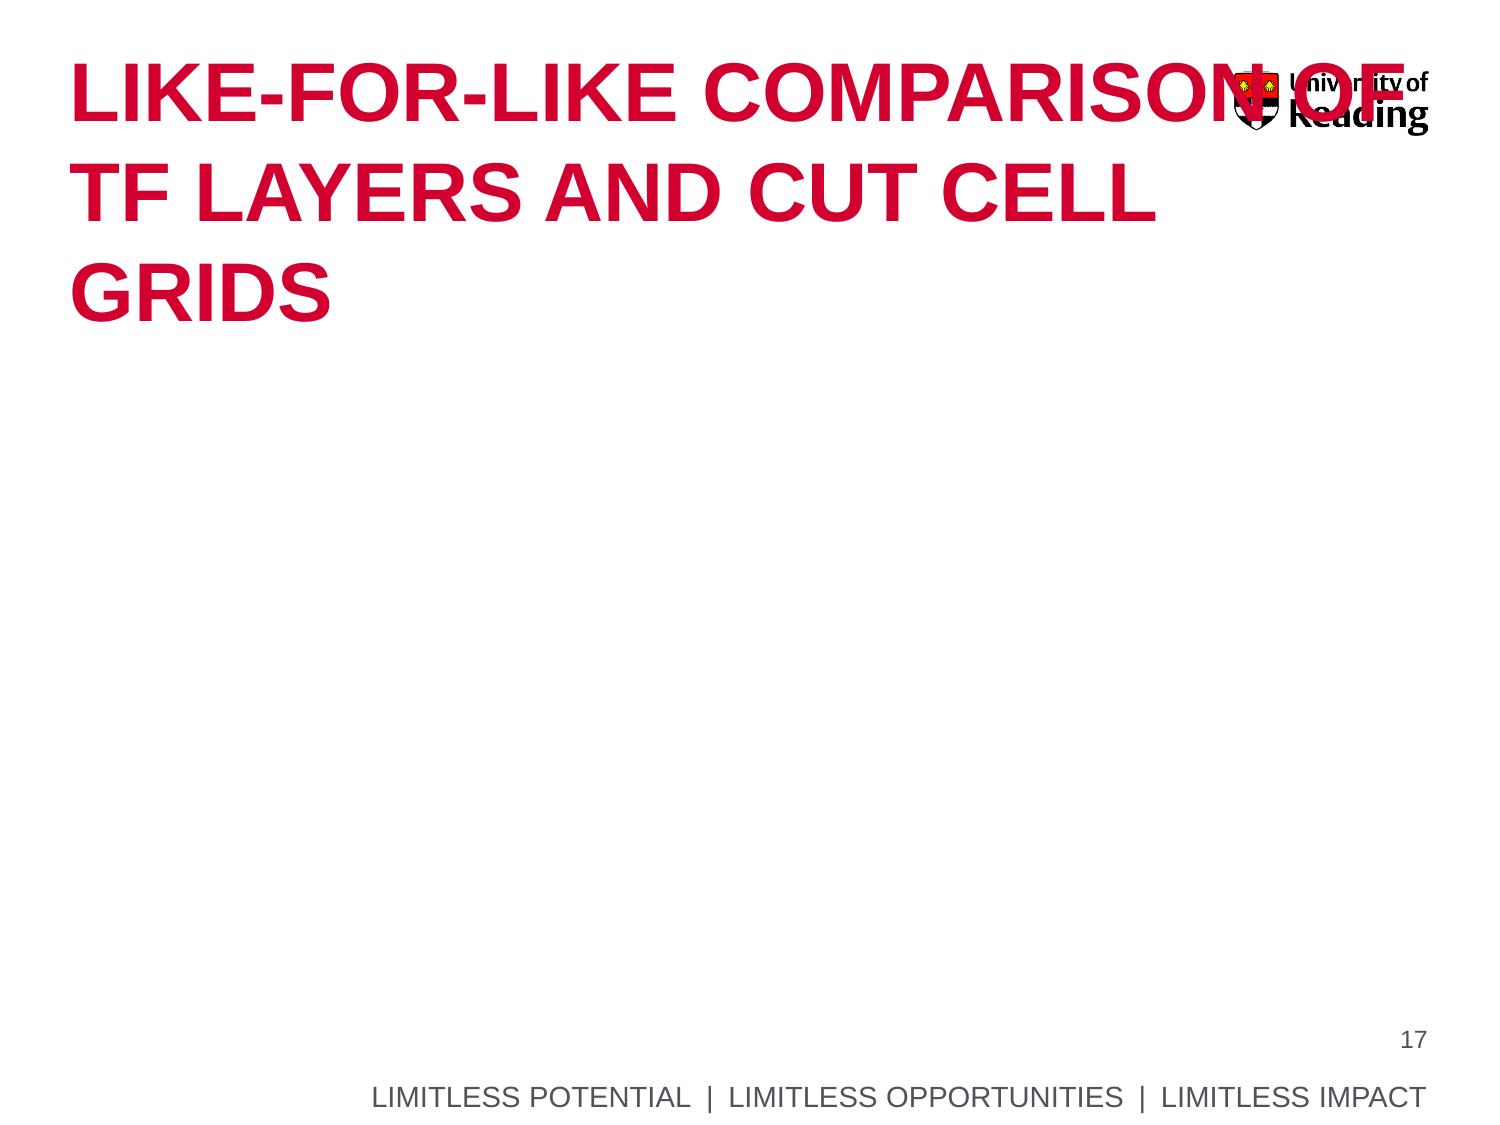

# Like-for-Like comparison OF TF Layers and Cut Cell grids
17